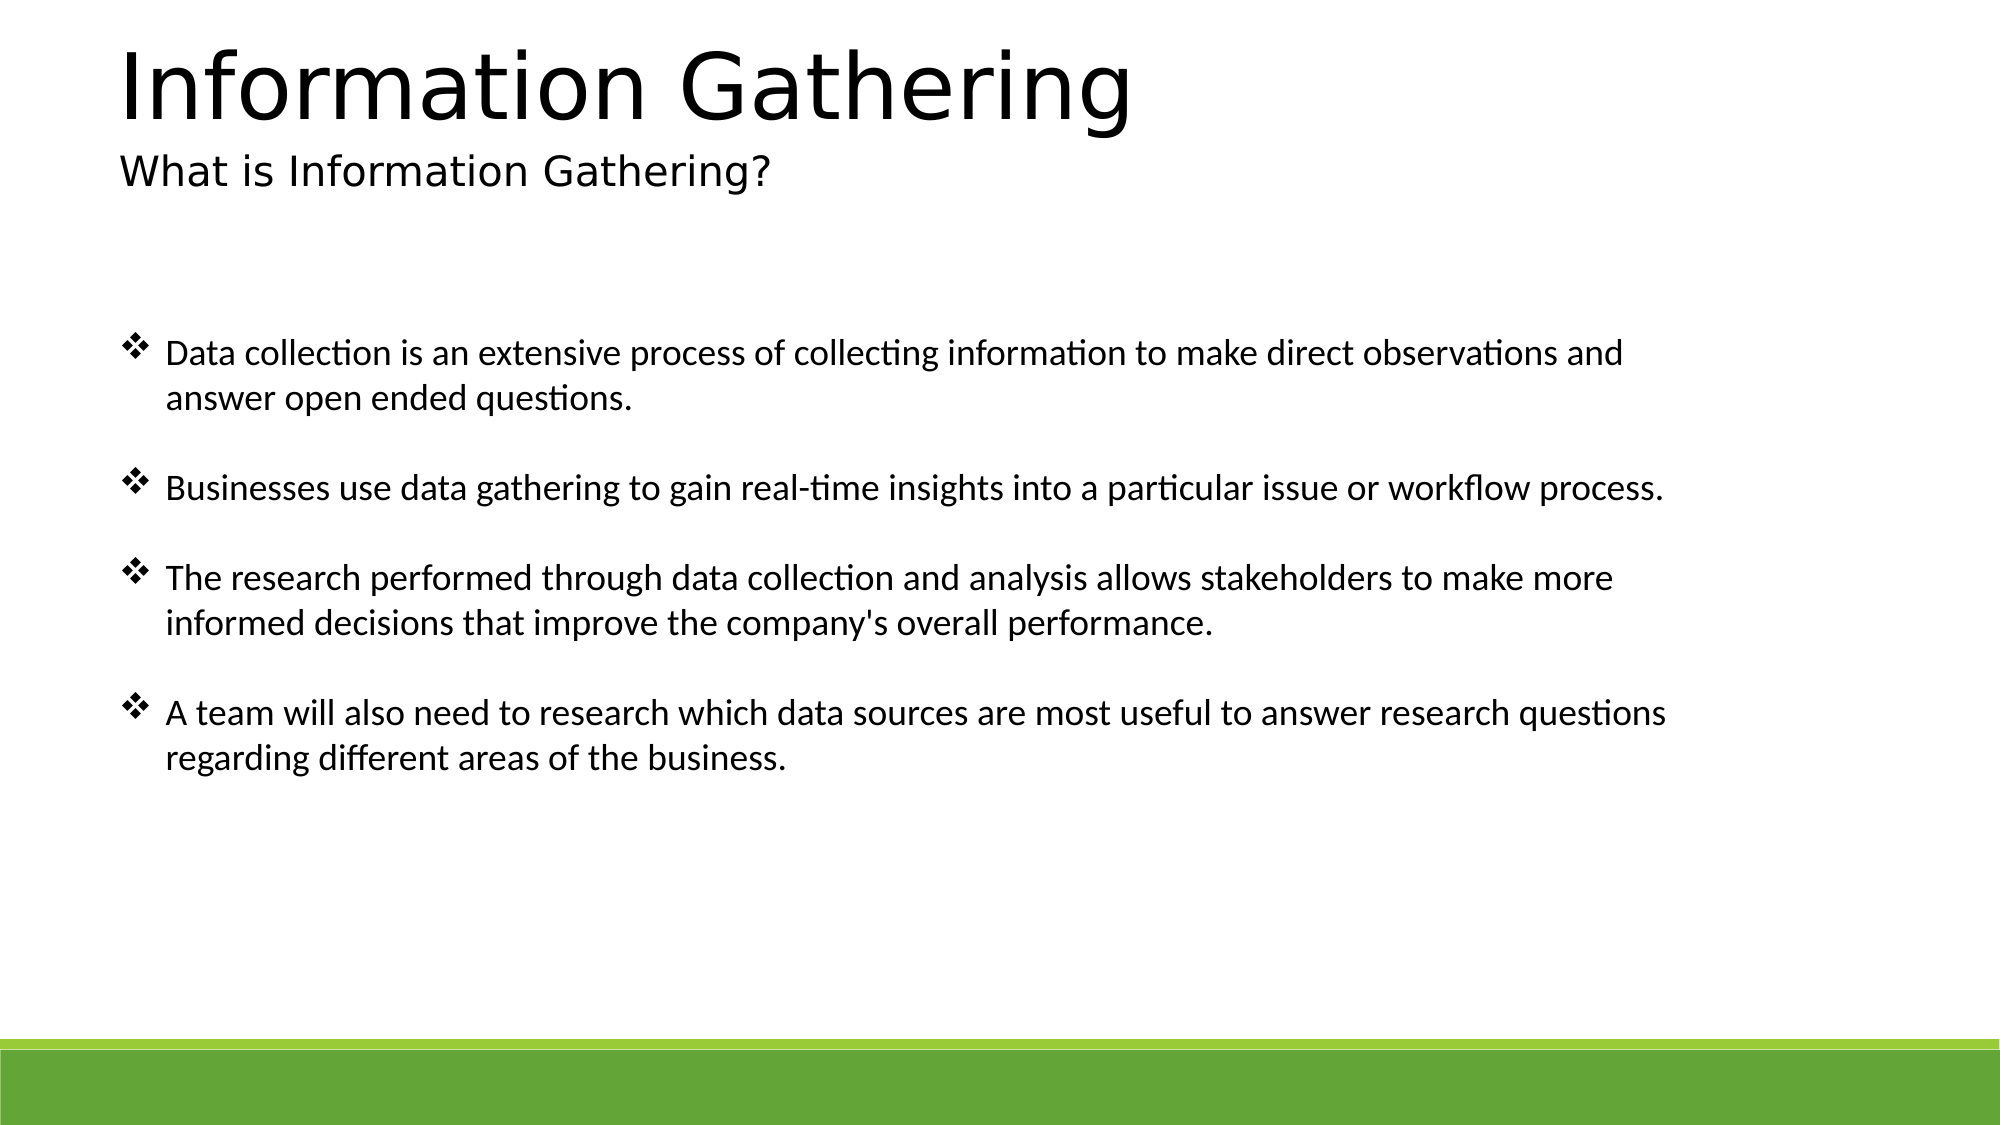

Information Gathering
What is Information Gathering?
Data collection is an extensive process of collecting information to make direct observations and answer open ended questions.

Businesses use data gathering to gain real-time insights into a particular issue or workflow process.

The research performed through data collection and analysis allows stakeholders to make more informed decisions that improve the company's overall performance.

A team will also need to research which data sources are most useful to answer research questions regarding different areas of the business.